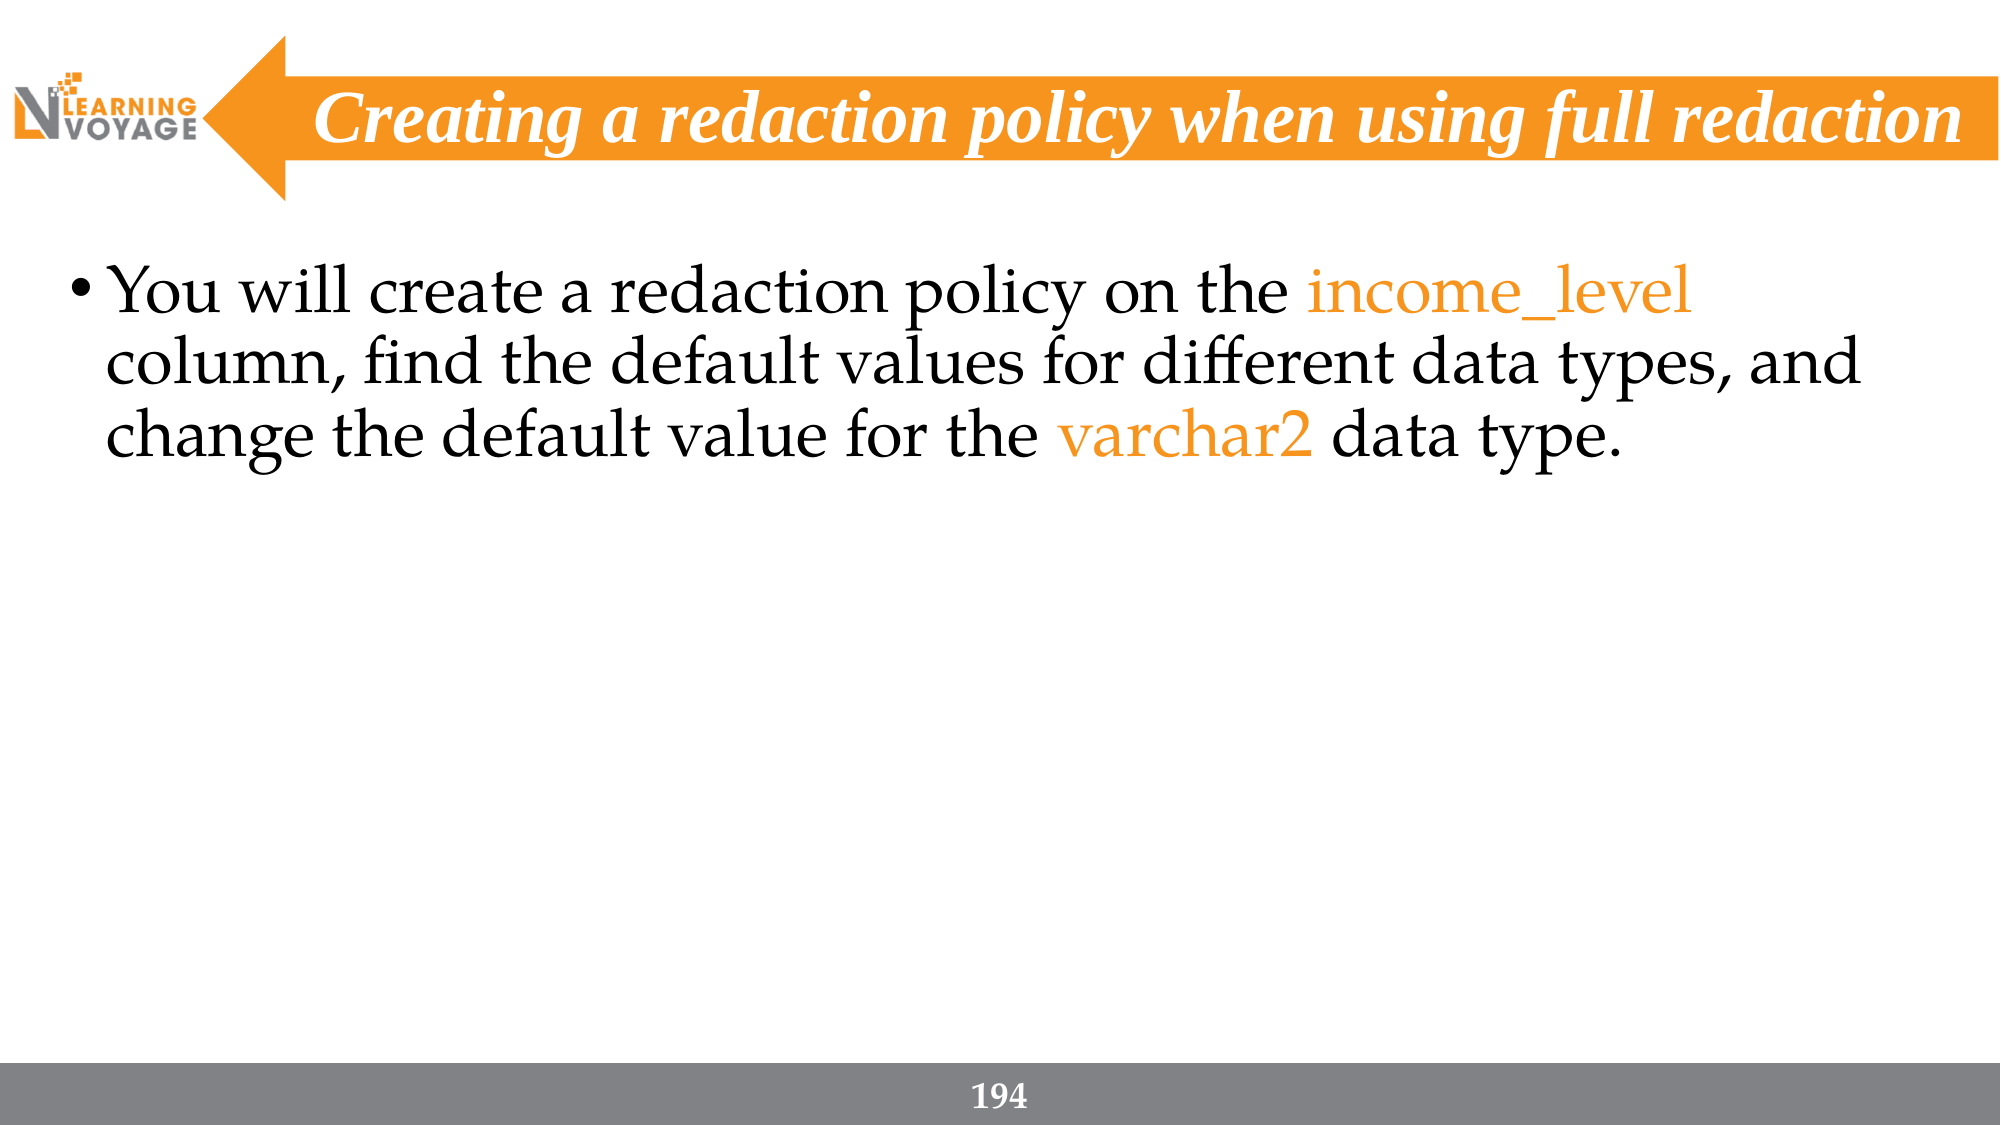

# Creating a redaction policy when using full redaction
You will create a redaction policy on the income_level column, find the default values for different data types, and change the default value for the varchar2 data type.

194